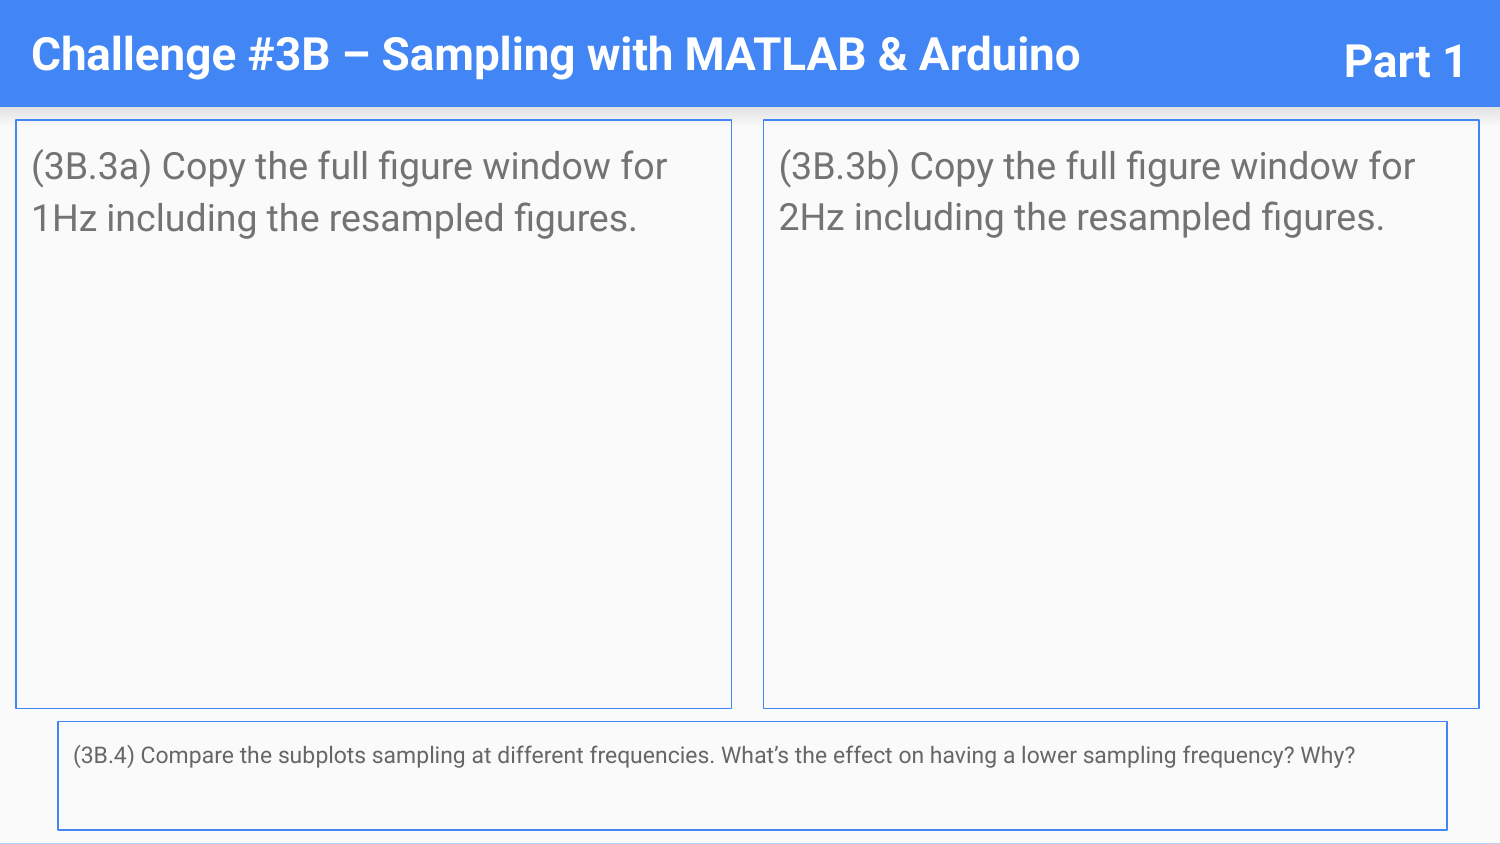

# Challenge #3B – Sampling with MATLAB & Arduino
Part 1
(3B.3b) Copy the full figure window for 2Hz including the resampled figures.
(3B.3a) Copy the full figure window for 1Hz including the resampled figures.
(3B.4) Compare the subplots sampling at different frequencies. What’s the effect on having a lower sampling frequency? Why?